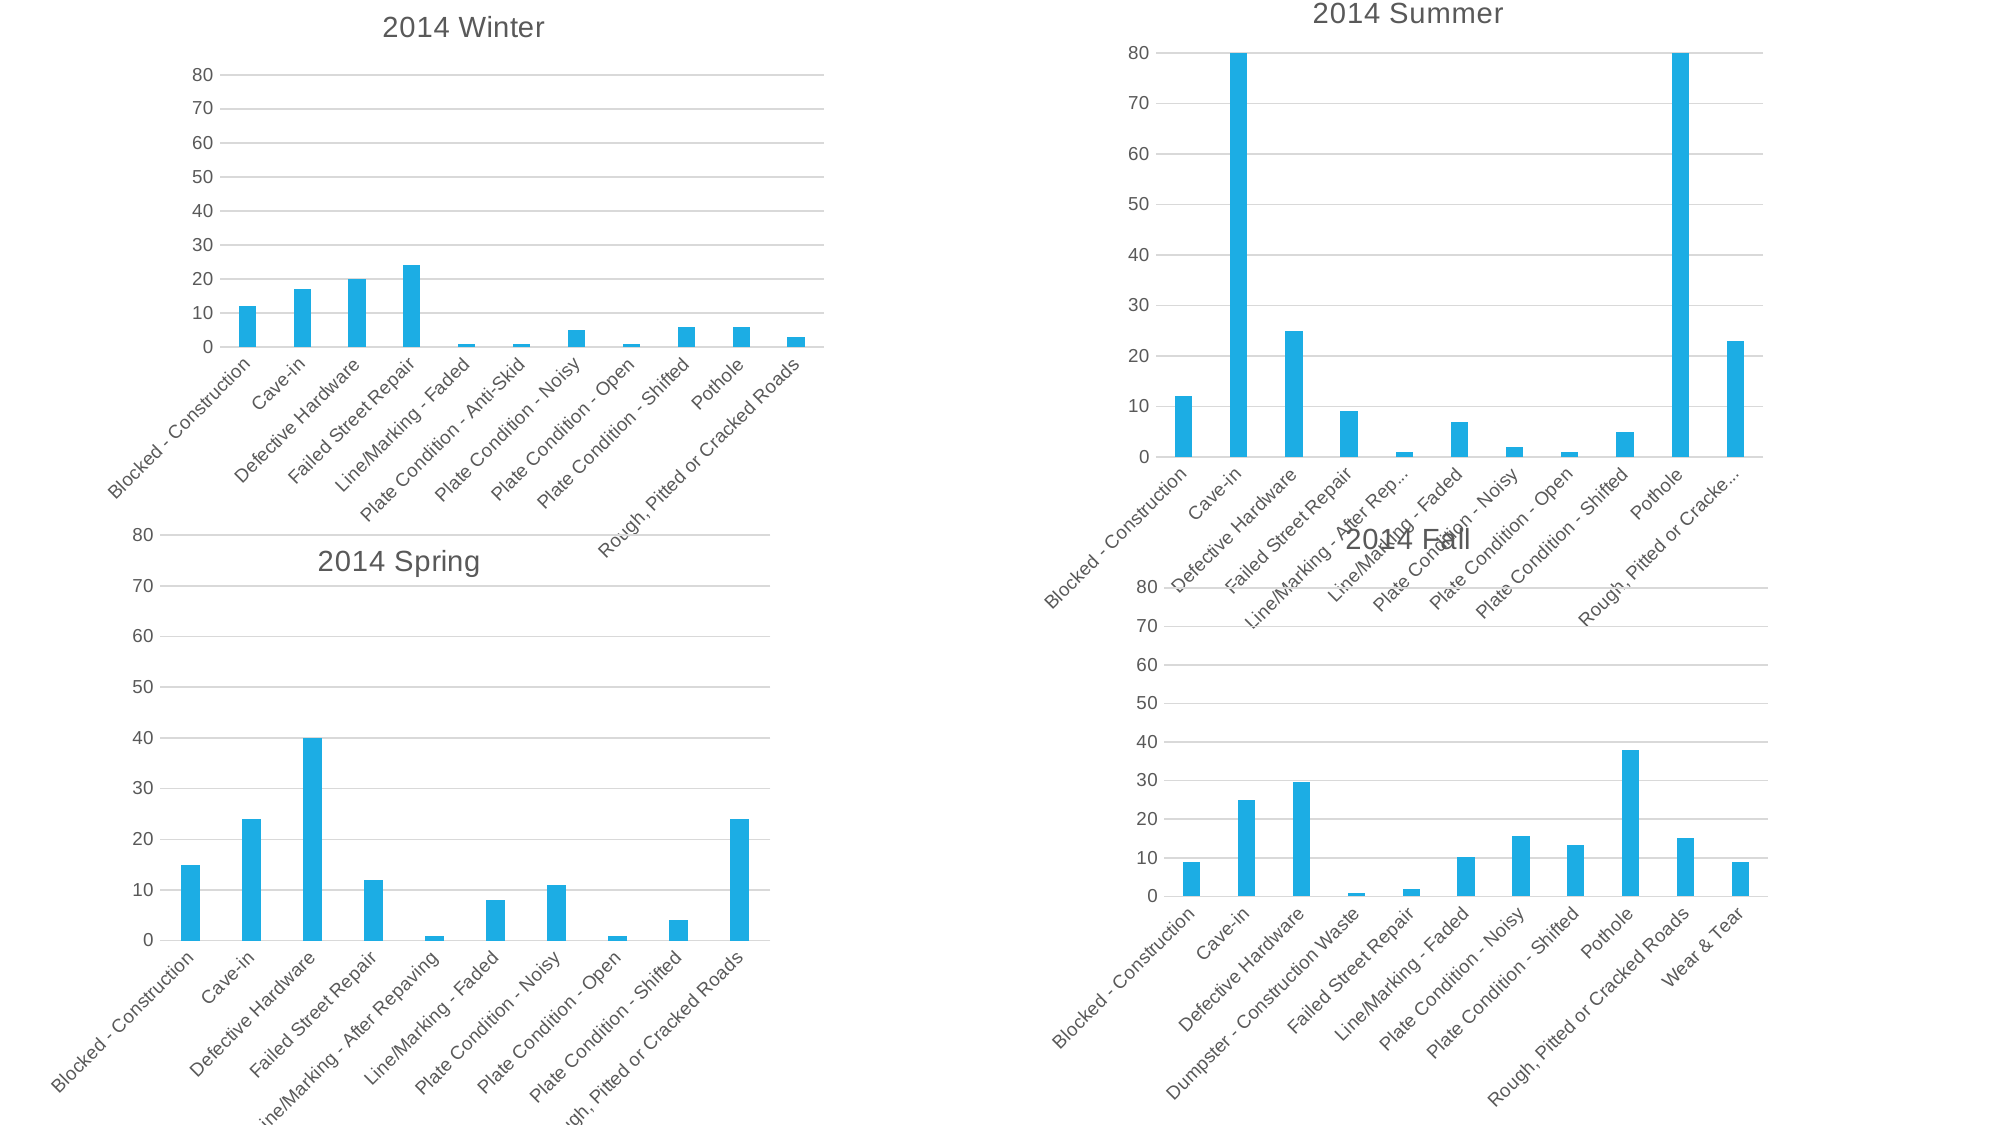

### Chart: 2014 Summer

| Category |  |
|---|---|
| Blocked - Construction | 12.0 |
| Cave-in | 83.0 |
| Defective Hardware | 25.0 |
| Failed Street Repair | 9.0 |
| Line/Marking - After Repaving | 1.0 |
| Line/Marking - Faded | 7.0 |
| Plate Condition - Noisy | 2.0 |
| Plate Condition - Open | 1.0 |
| Plate Condition - Shifted | 5.0 |
| Pothole | 116.0 |
| Rough, Pitted or Cracked Roads | 23.0 |

### Chart: 2014 Winter

| Category |  |
|---|---|
| Blocked - Construction | 12.0 |
| Cave-in | 17.0 |
| Defective Hardware | 20.0 |
| Failed Street Repair | 24.0 |
| Line/Marking - Faded | 1.0 |
| Plate Condition - Anti-Skid | 1.0 |
| Plate Condition - Noisy | 5.0 |
| Plate Condition - Open | 1.0 |
| Plate Condition - Shifted | 6.0 |
| Pothole | 6.0 |
| Rough, Pitted or Cracked Roads | 3.0 |

### Chart: 2014 Fall

| Category |  |
|---|---|
| Blocked - Construction | 9.0 |
| Cave-in | 25.0 |
| Defective Hardware | 29.56363636363636 |
| Dumpster - Construction Waste | 1.0 |
| Failed Street Repair | 2.0 |
| Line/Marking - Faded | 10.1974025974026 |
| Plate Condition - Noisy | 15.74675324675324 |
| Plate Condition - Shifted | 13.38051948051948 |
| Pothole | 38.0 |
| Rough, Pitted or Cracked Roads | 15.0 |
| Wear & Tear | 9.01428571428571 |

### Chart: 2014 Spring

| Category |  |
|---|---|
| Blocked - Construction | 15.0 |
| Cave-in | 24.0 |
| Defective Hardware | 40.0 |
| Failed Street Repair | 12.0 |
| Line/Marking - After Repaving | 1.0 |
| Line/Marking - Faded | 8.0 |
| Plate Condition - Noisy | 11.0 |
| Plate Condition - Open | 1.0 |
| Plate Condition - Shifted | 4.0 |
| Rough, Pitted or Cracked Roads | 24.0 |